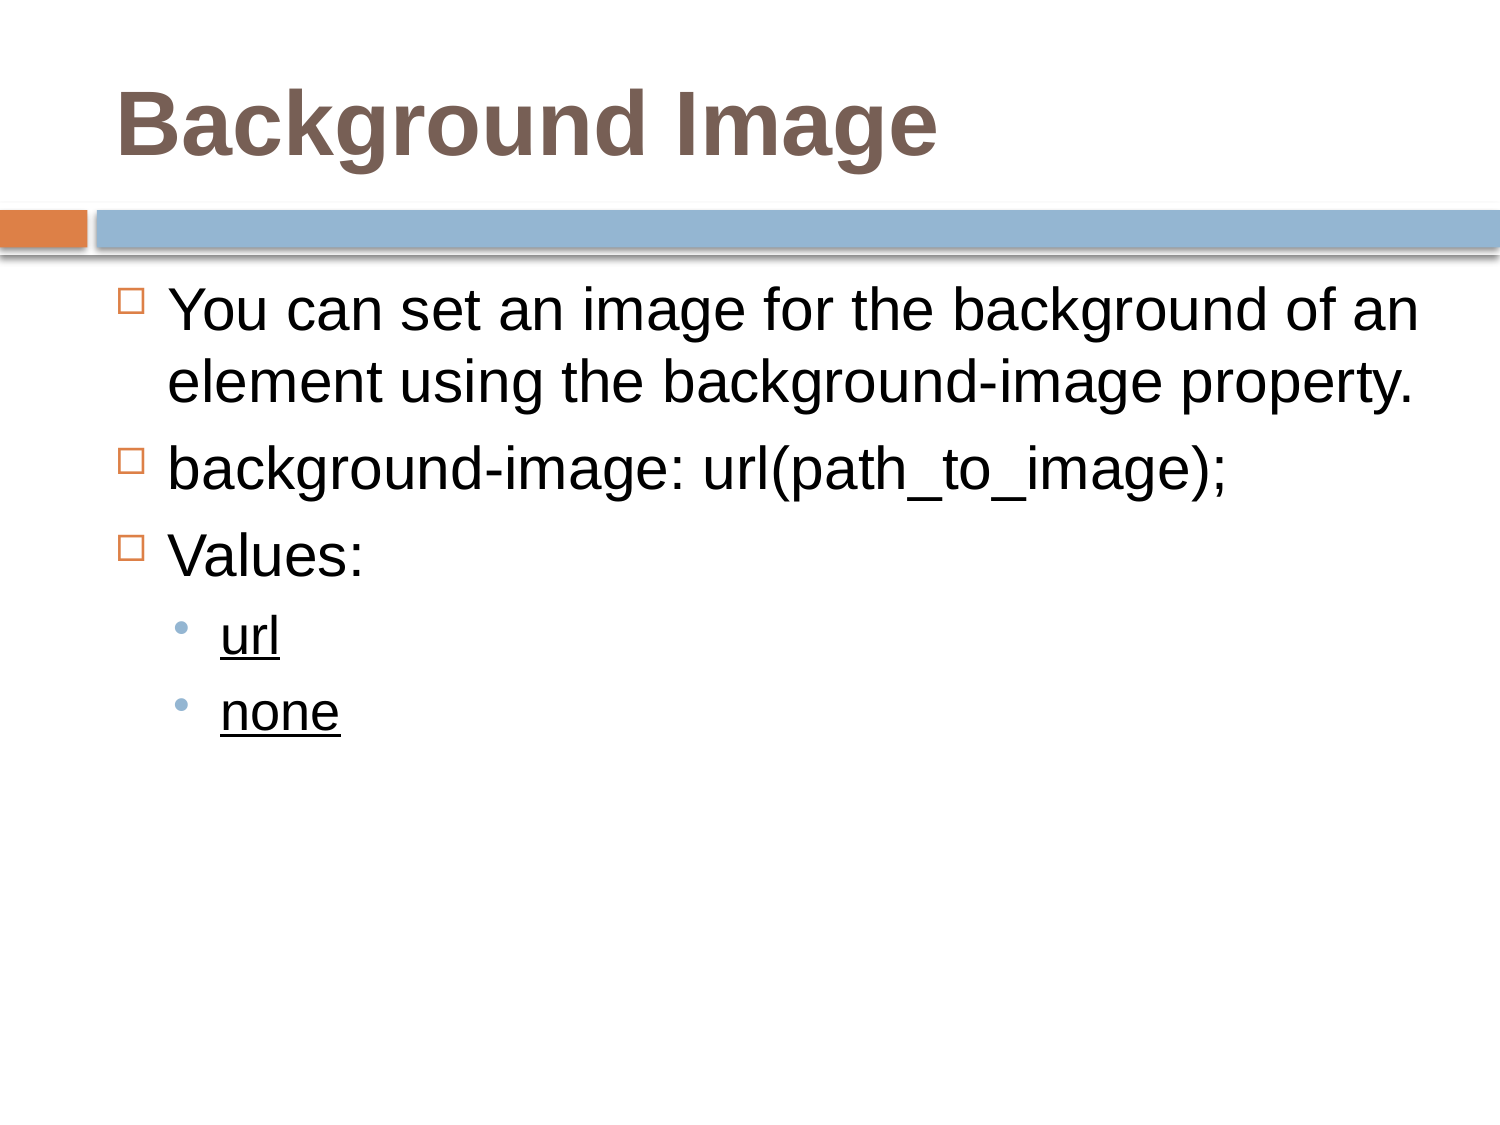

# Background Image
You can set an image for the background of an element using the background-image property.
background-image: url(path_to_image);
Values:
url
none